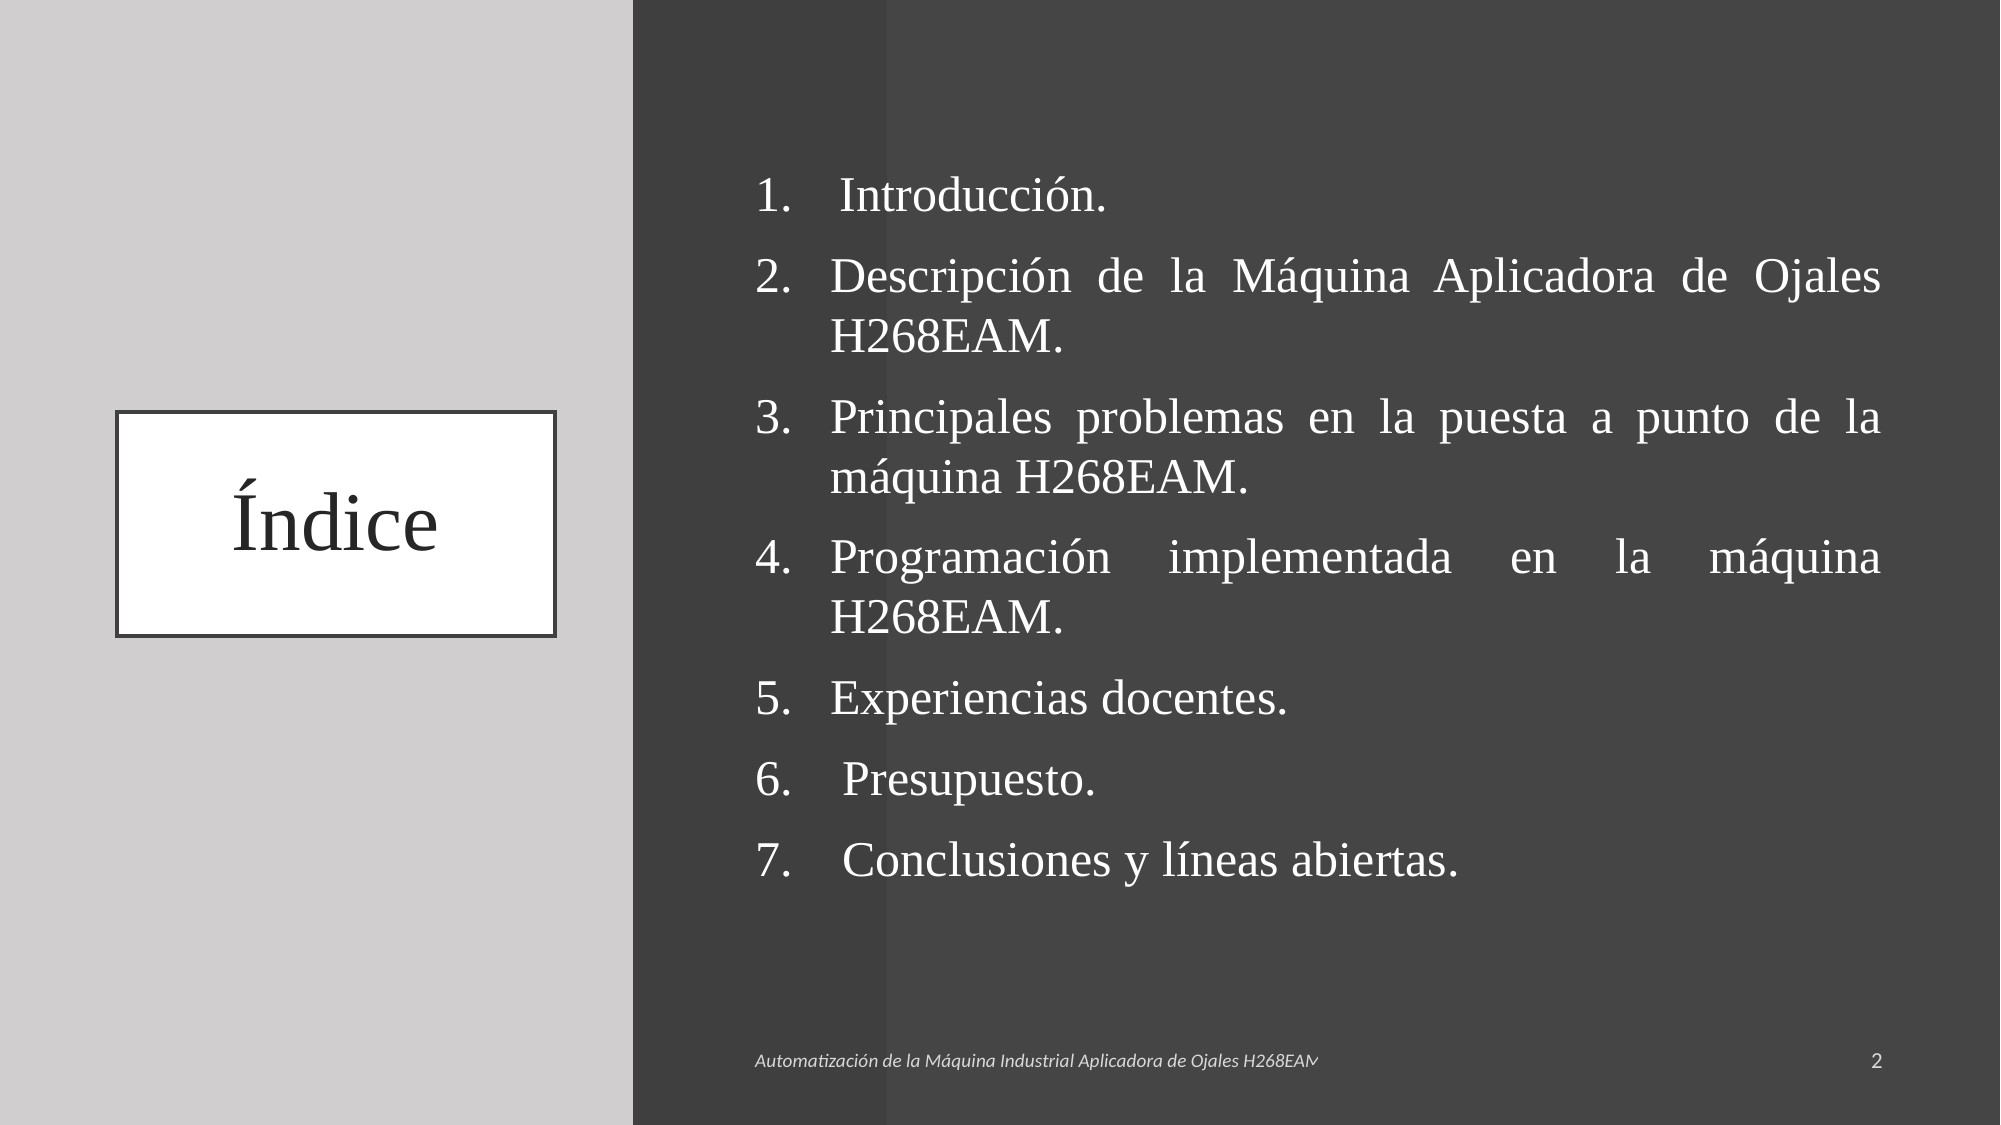

Introducción.
Descripción de la Máquina Aplicadora de Ojales H268EAM.
Principales problemas en la puesta a punto de la máquina H268EAM.
Programación implementada en la máquina H268EAM.
Experiencias docentes.
 Presupuesto.
 Conclusiones y líneas abiertas.
# Índice
2
Automatización de la Máquina Industrial Aplicadora de Ojales H268EAM